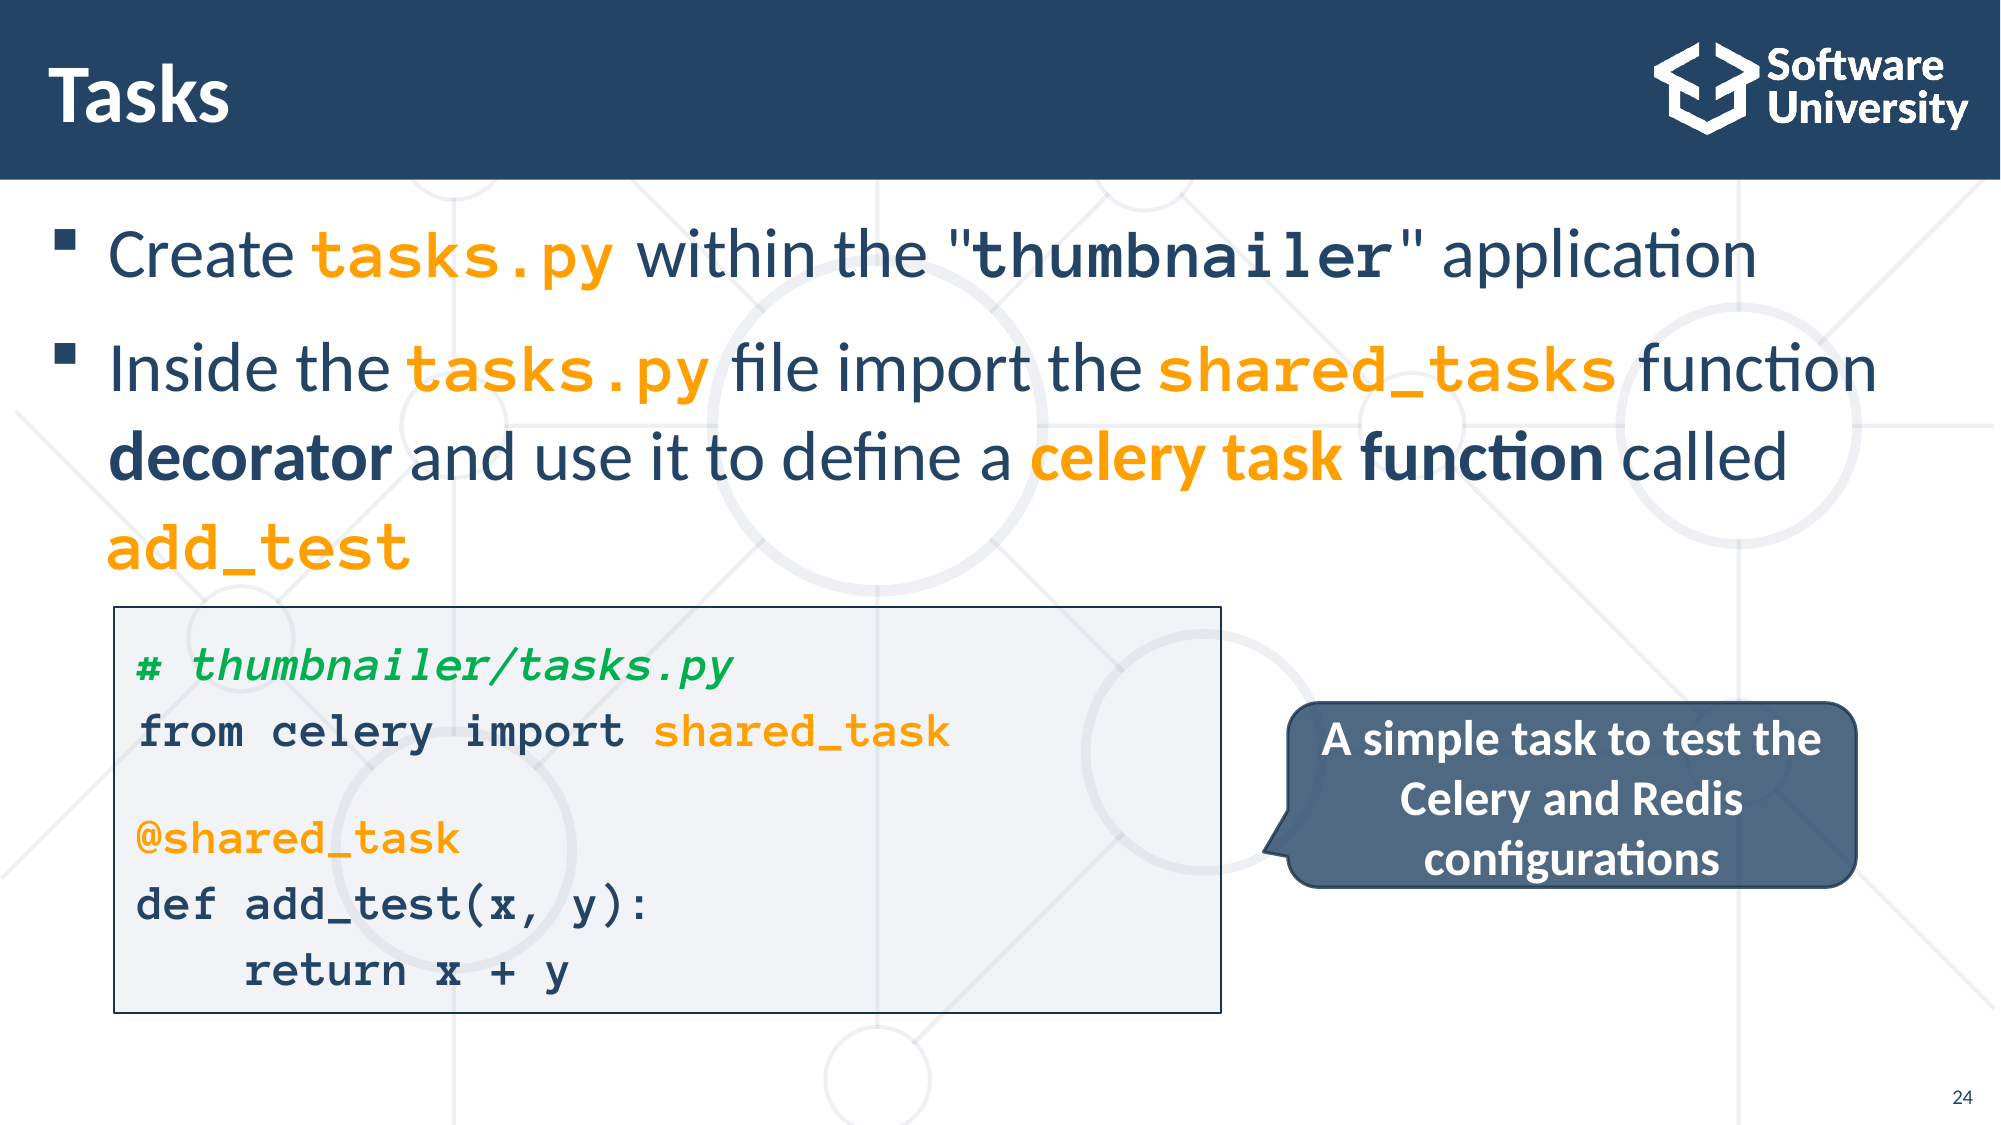

# Tasks
Create tasks.py within the "thumbnailer" application
Inside the tasks.py file import the shared_tasks function decorator and use it to define a celery task function called add_test
# thumbnailer/tasks.py
from celery import shared_task

@shared_task
def add_test(x, y):
    return x + y
A simple task to test the Celery and Redis configurations
24